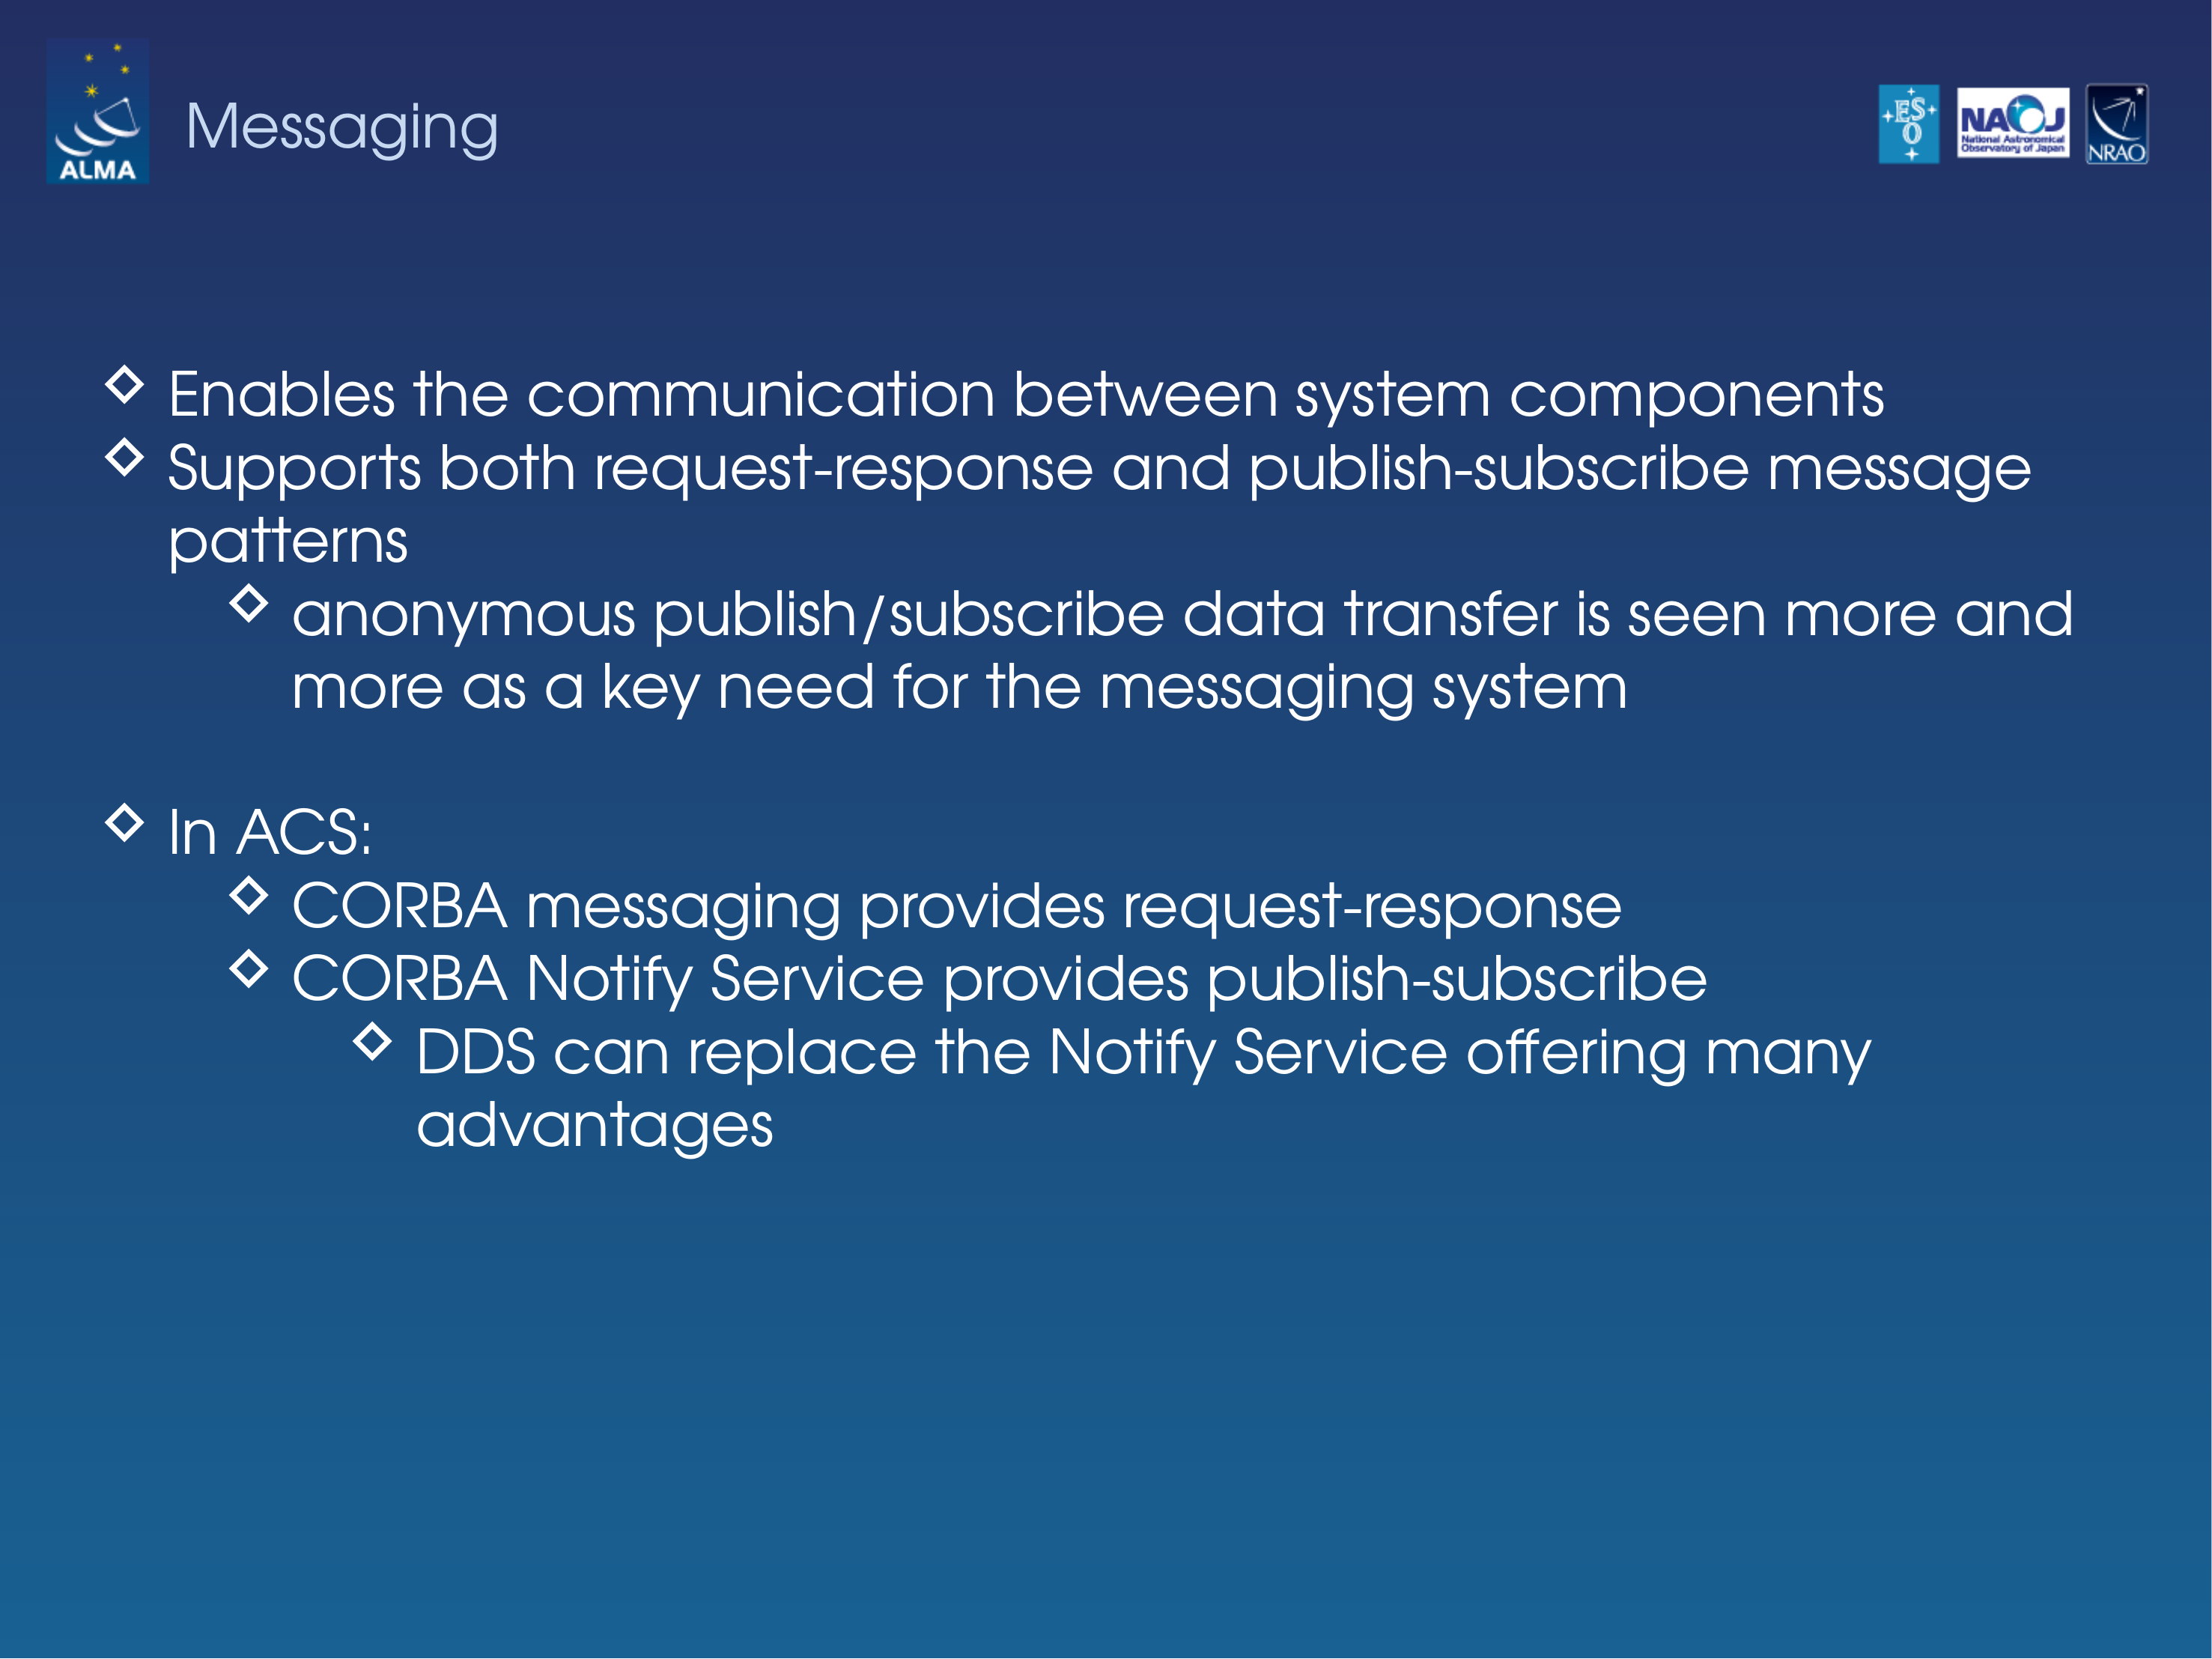

# Messaging
Enables the communication between system components
Supports both request-response and publish-subscribe message patterns
anonymous publish/subscribe data transfer is seen more and more as a key need for the messaging system

In ACS:
CORBA messaging provides request-response
CORBA Notify Service provides publish-subscribe
DDS can replace the Notify Service offering many advantages